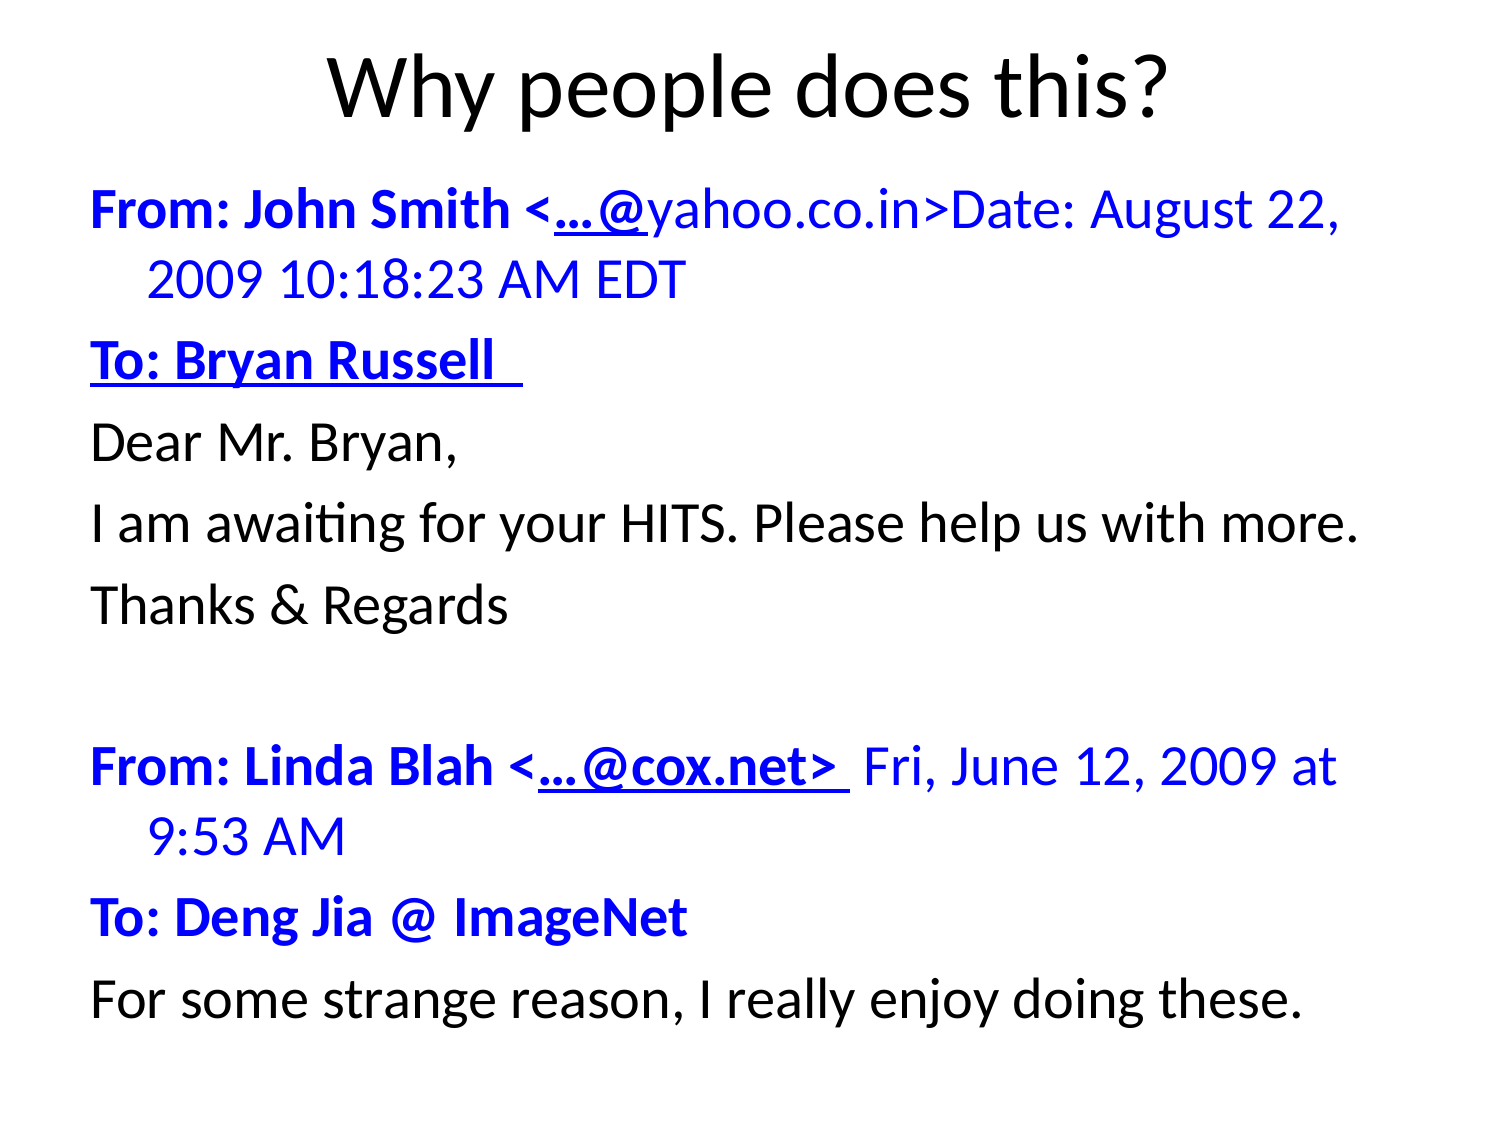

# Why people does this?
From: John Smith <…@yahoo.co.in>Date: August 22, 2009 10:18:23 AM EDT
To: Bryan Russell
Dear Mr. Bryan,
I am awaiting for your HITS. Please help us with more.
Thanks & Regards

From: Linda Blah <…@cox.net>  Fri, June 12, 2009 at 9:53 AM
To: Deng Jia @ ImageNet
For some strange reason, I really enjoy doing these.